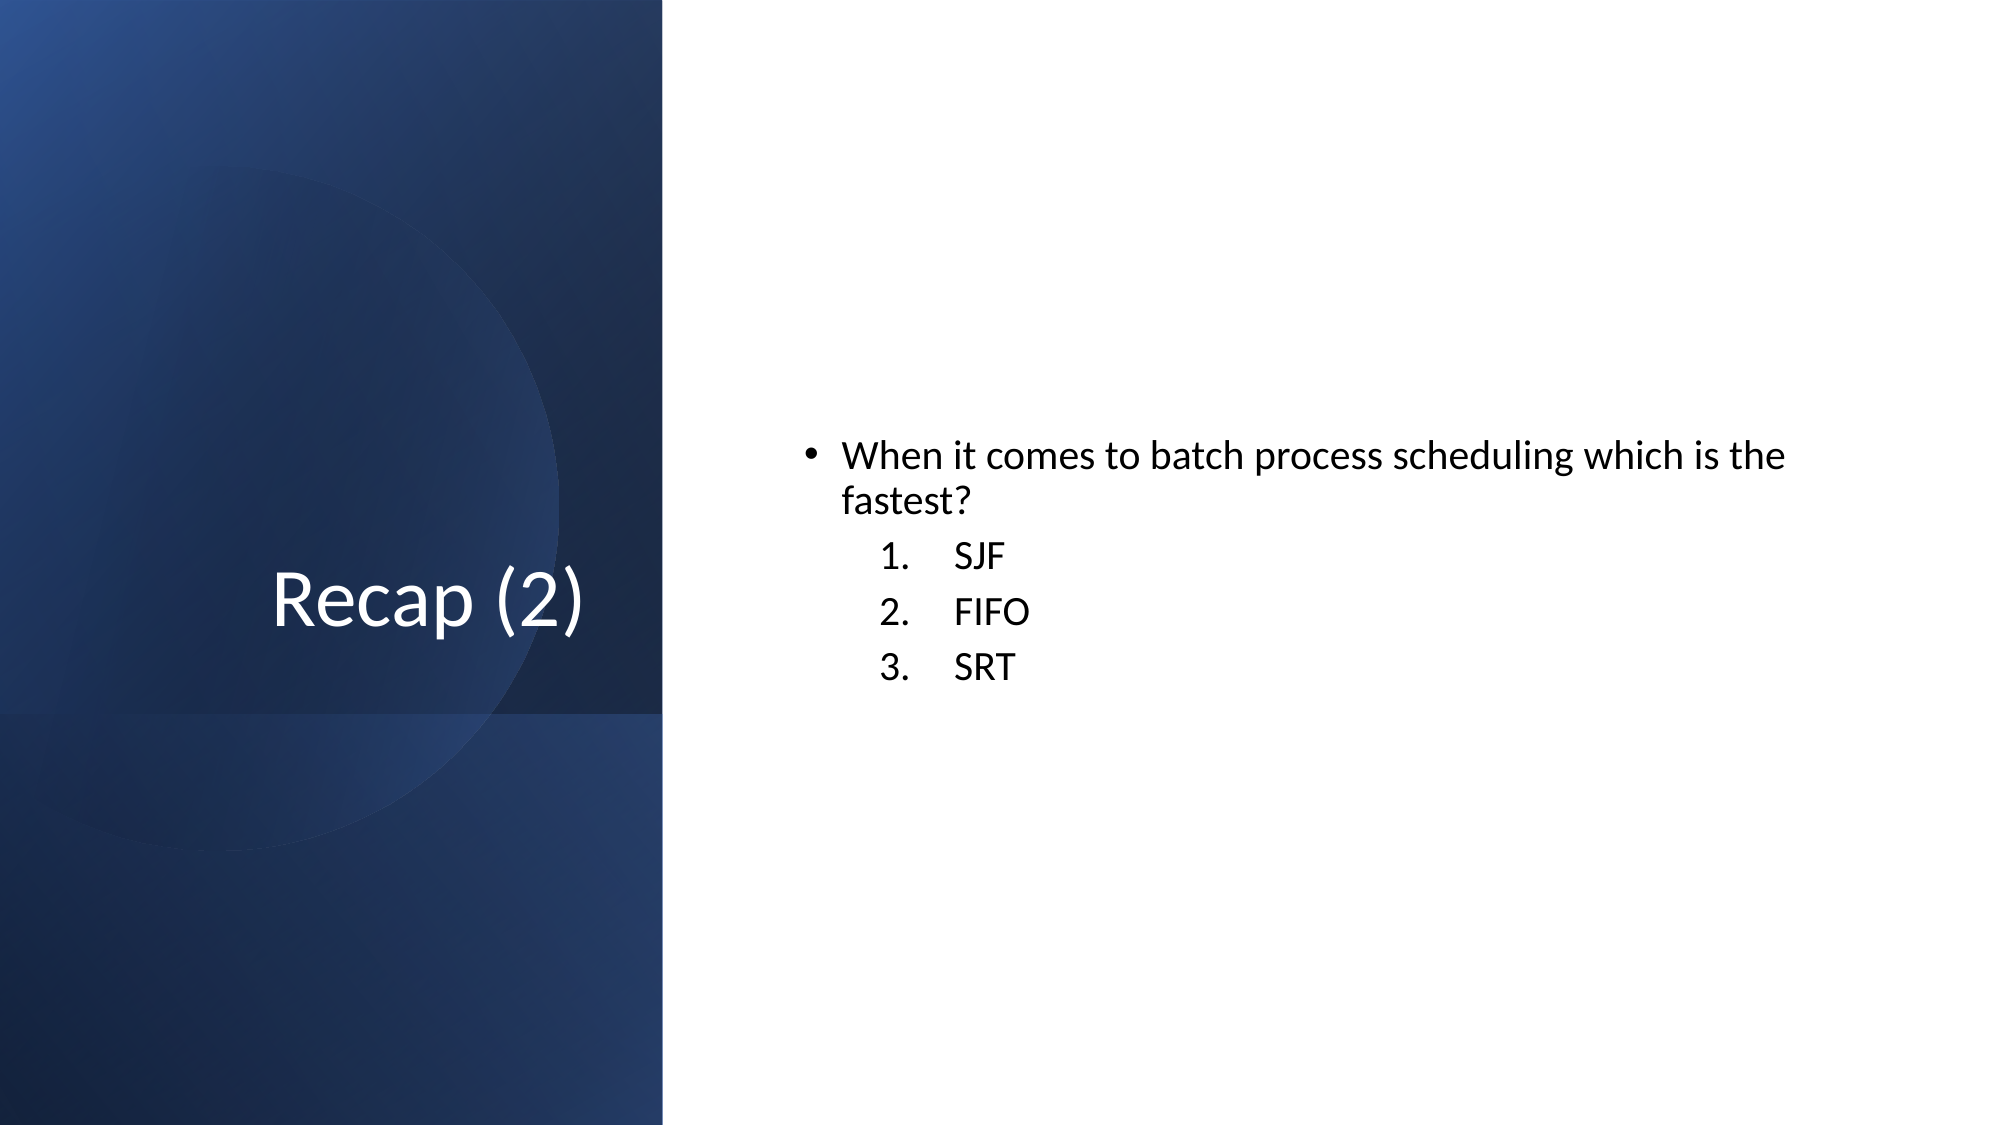

# Recap (2)
When it comes to batch process scheduling which is the fastest?
SJF
FIFO
SRT